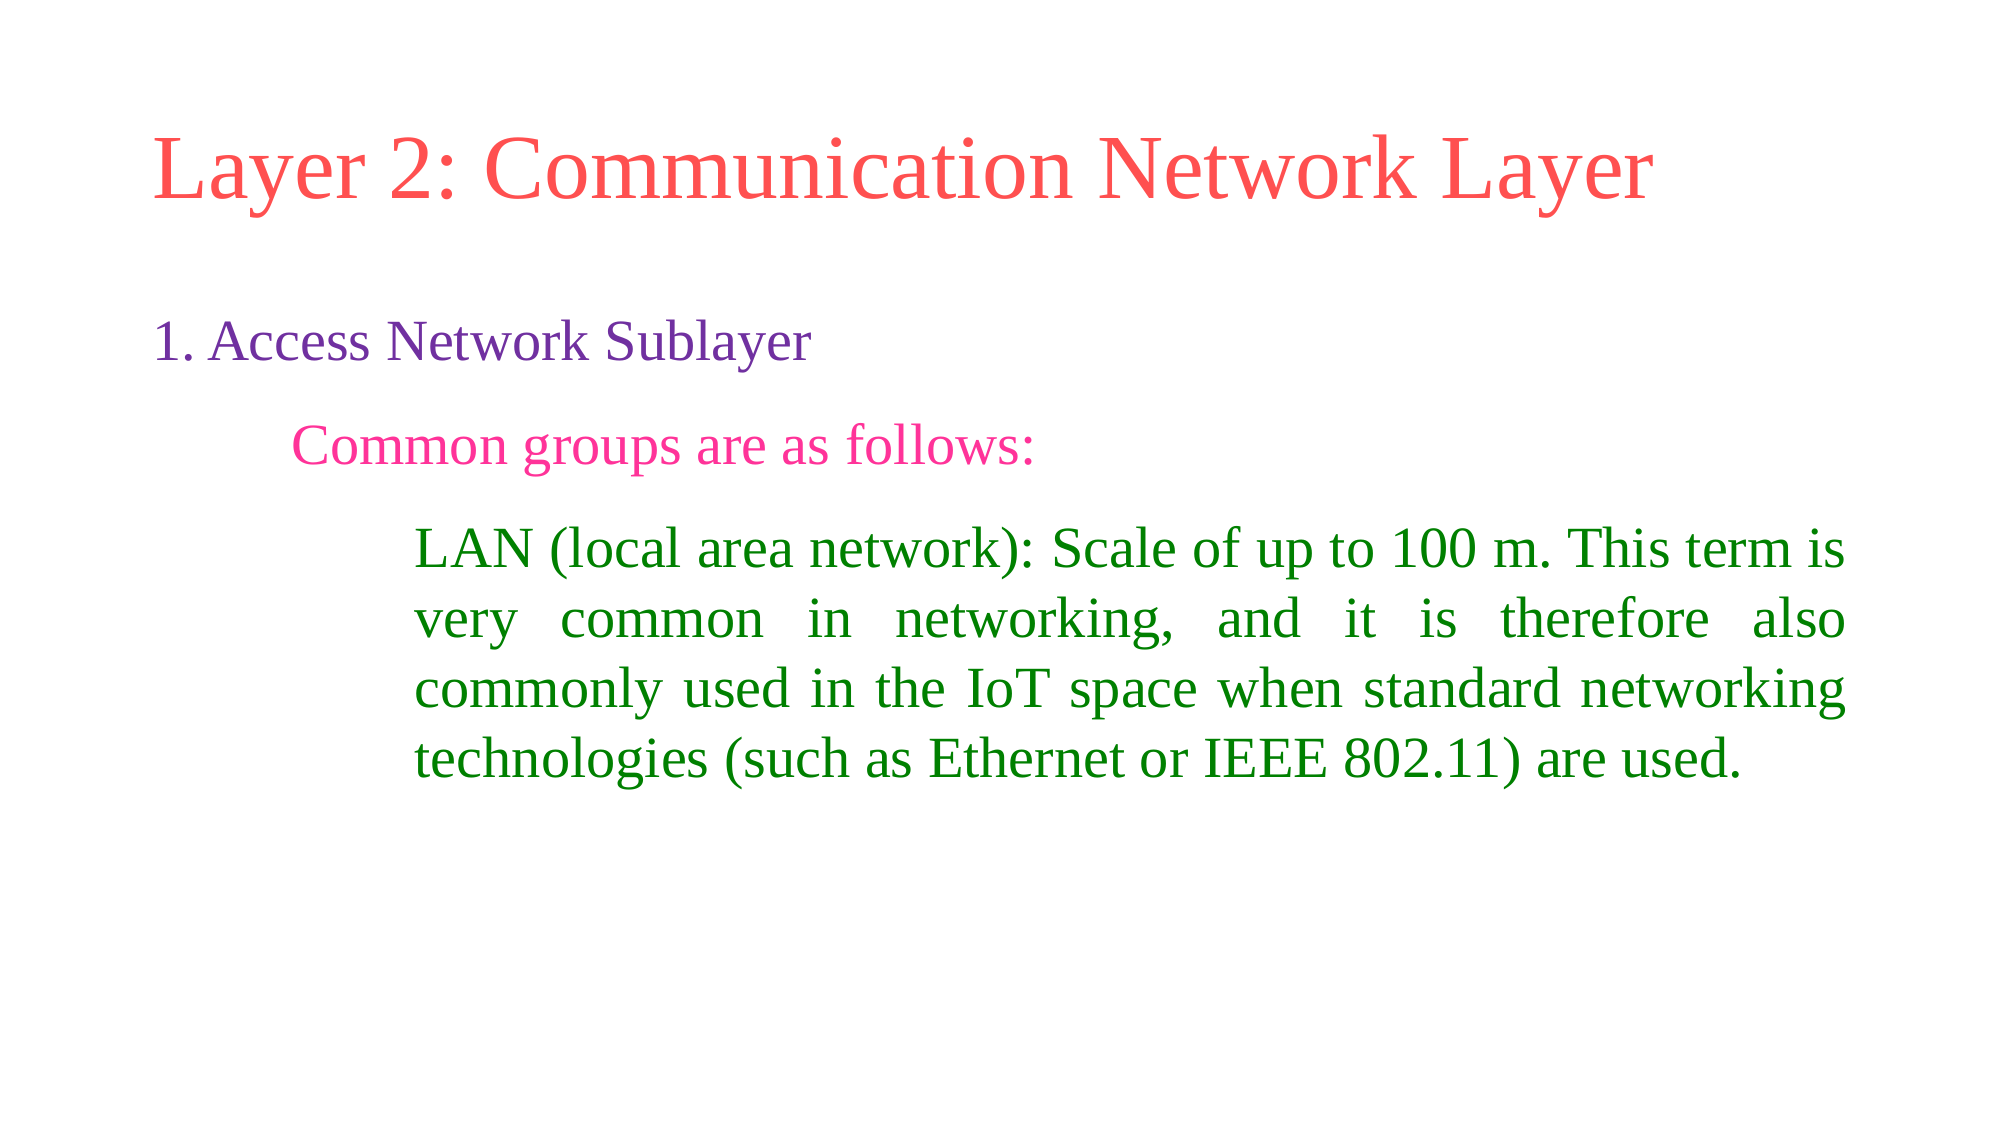

# Layer 2: Communication Network Layer
1. Access Network Sublayer
Common groups are as follows:
LAN (local area network): Scale of up to 100 m. This term is very common in networking, and it is therefore also commonly used in the IoT space when standard networking technologies (such as Ethernet or IEEE 802.11) are used.